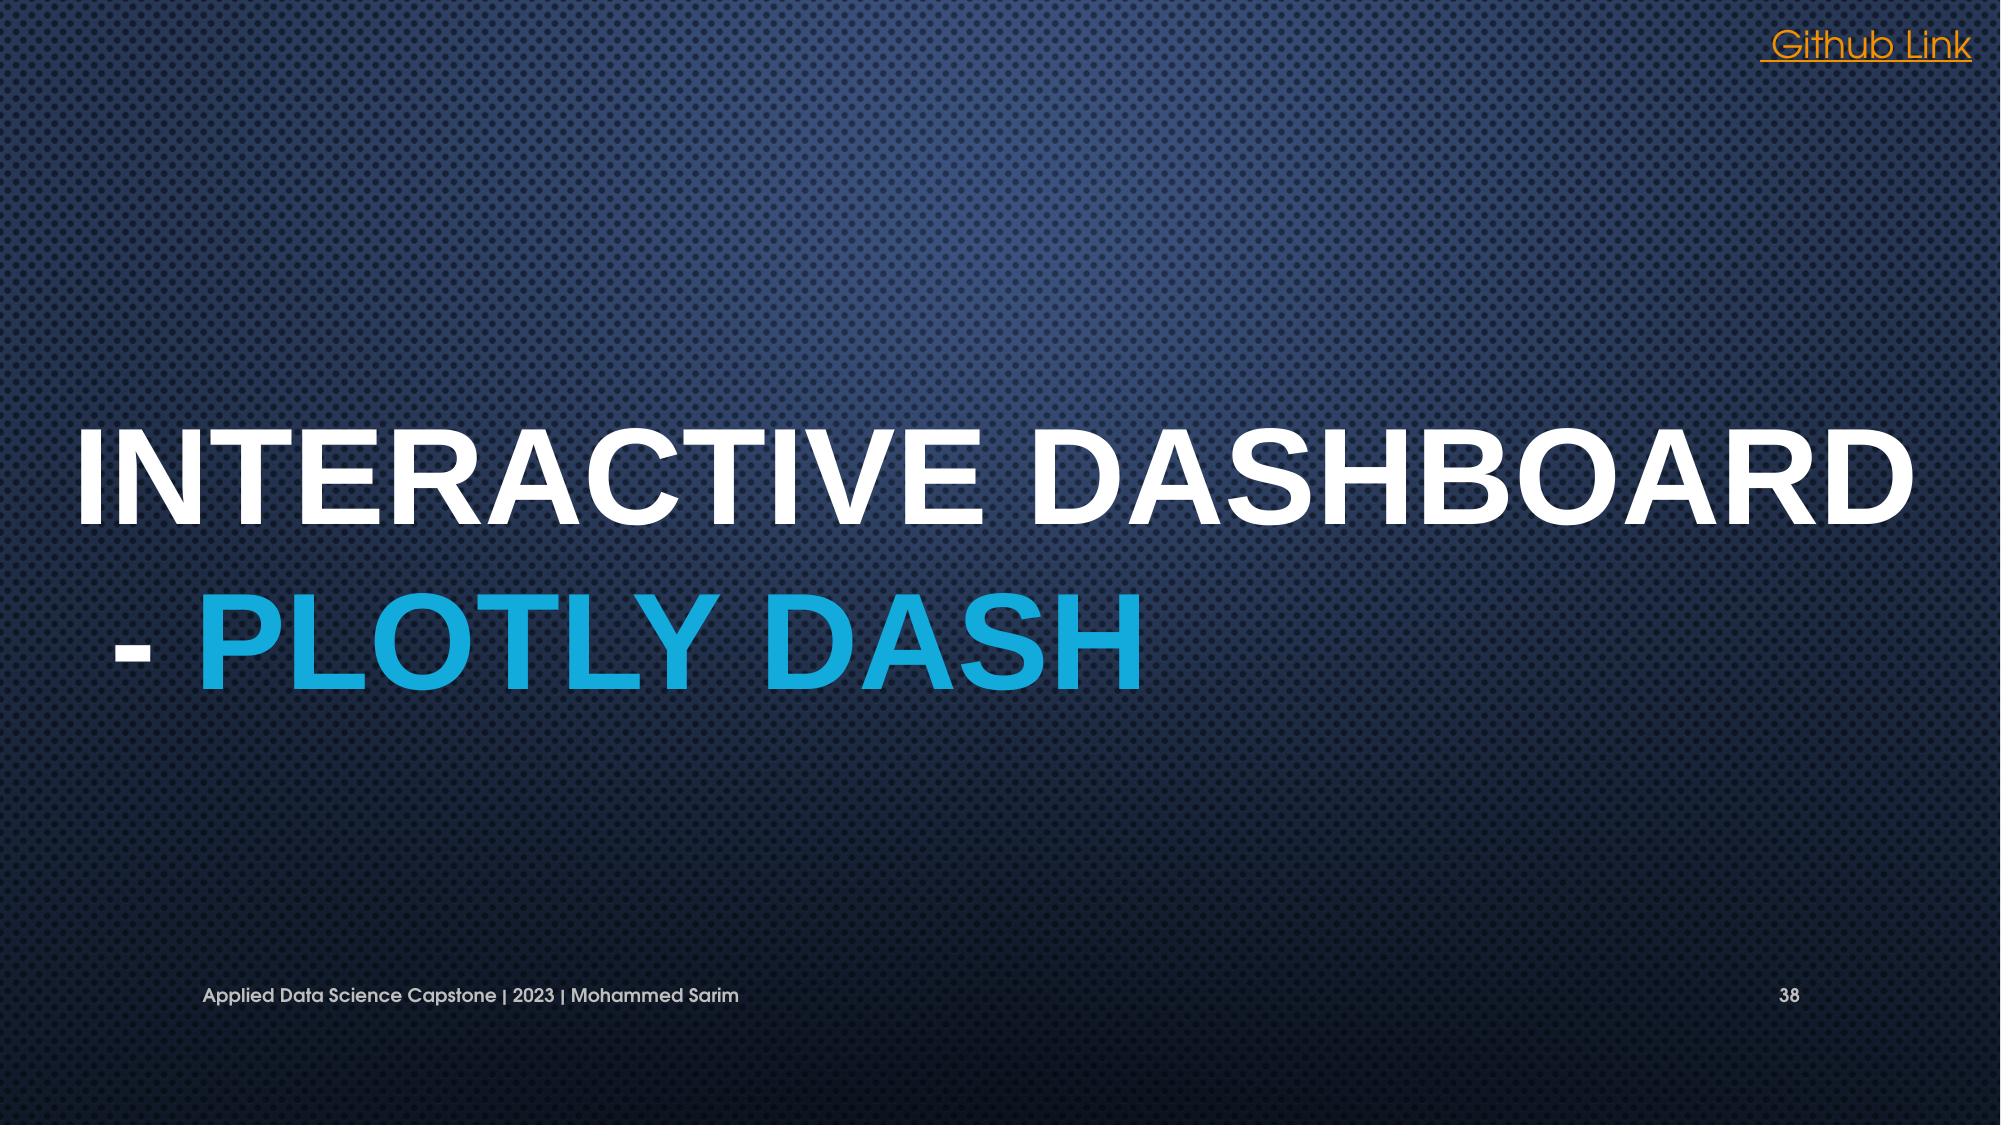

Github Link
interactive dashboard  - Plotly Dash
Applied Data Science Capstone | 2023 | Mohammed Sarim
38